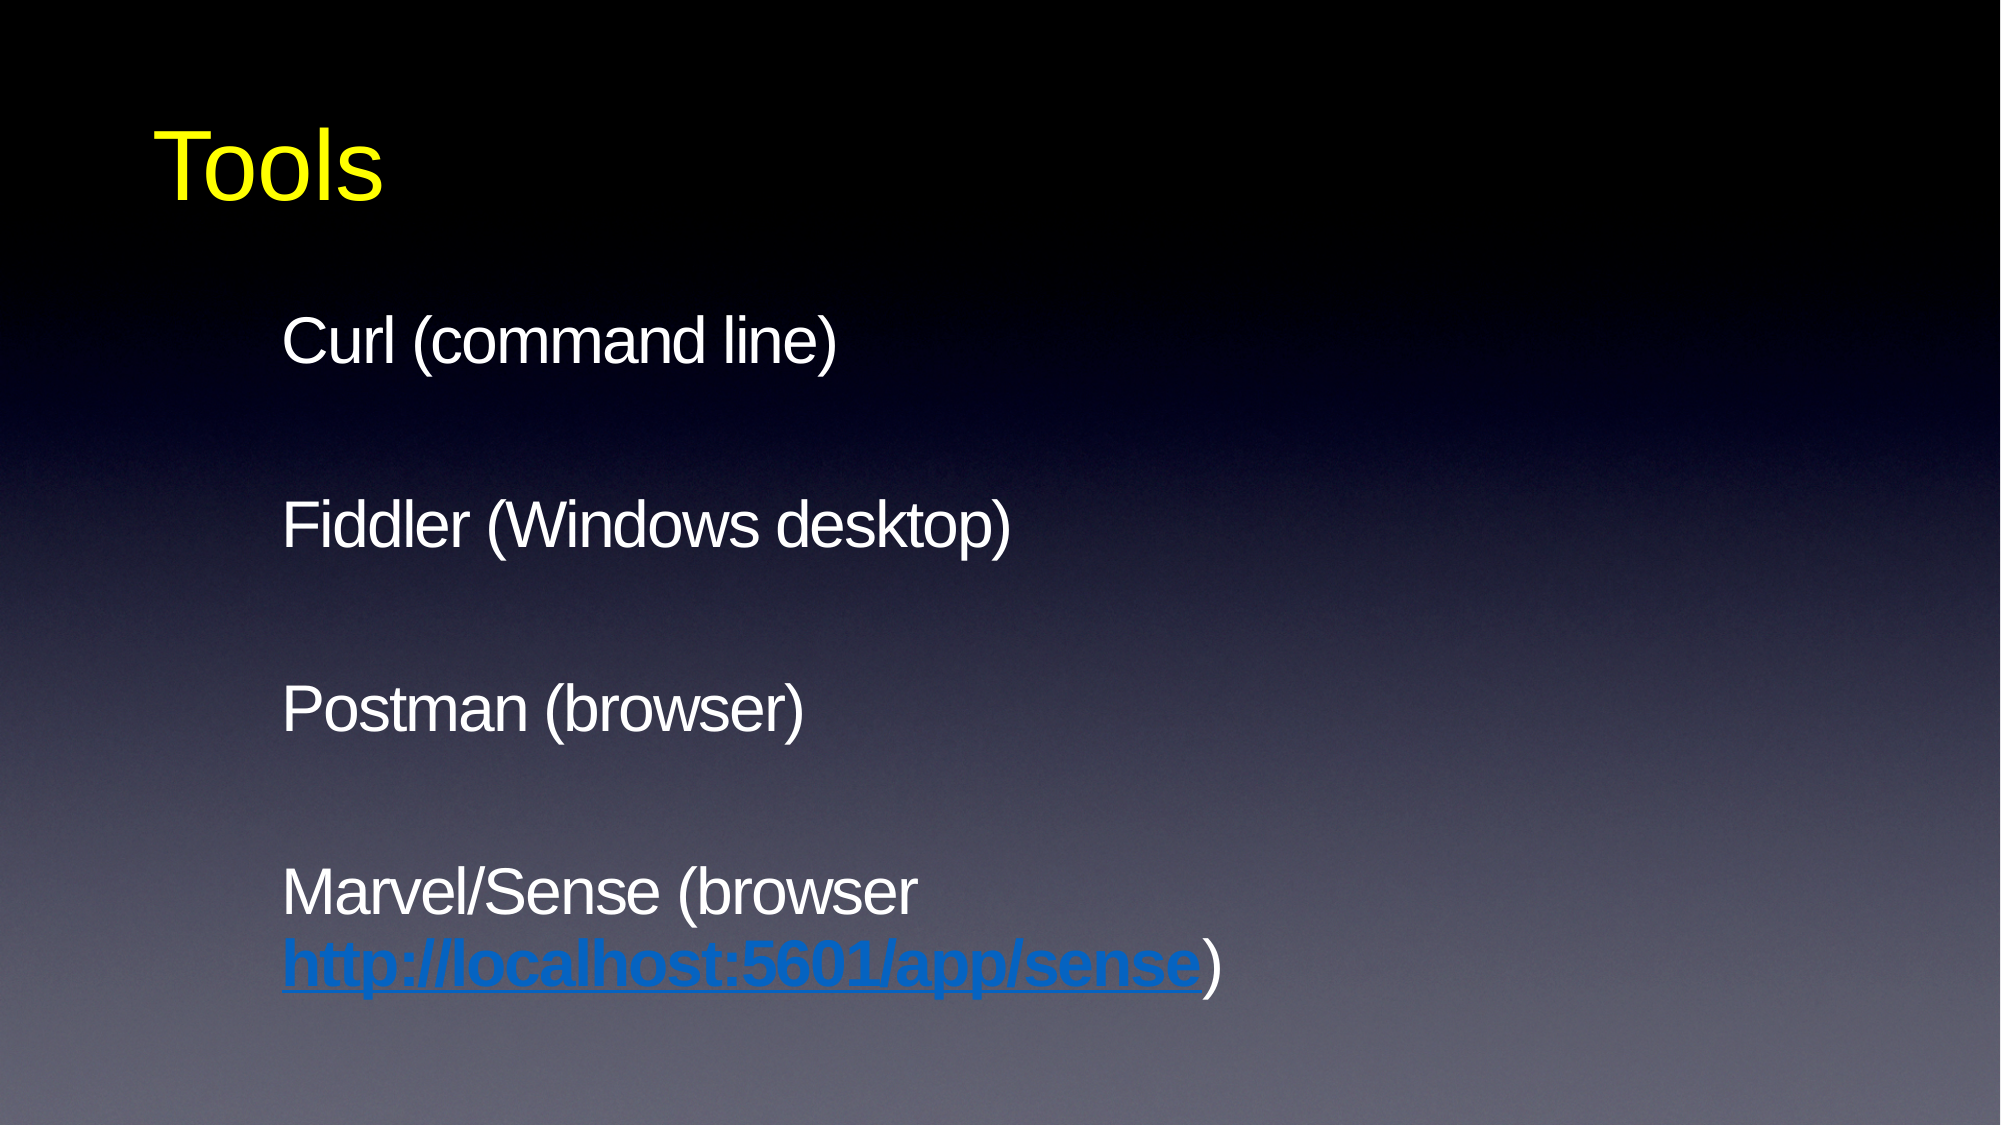

# Tools
Curl (command line)

Fiddler (Windows desktop)

Postman (browser)

Marvel/Sense (browser http://localhost:5601/app/sense)